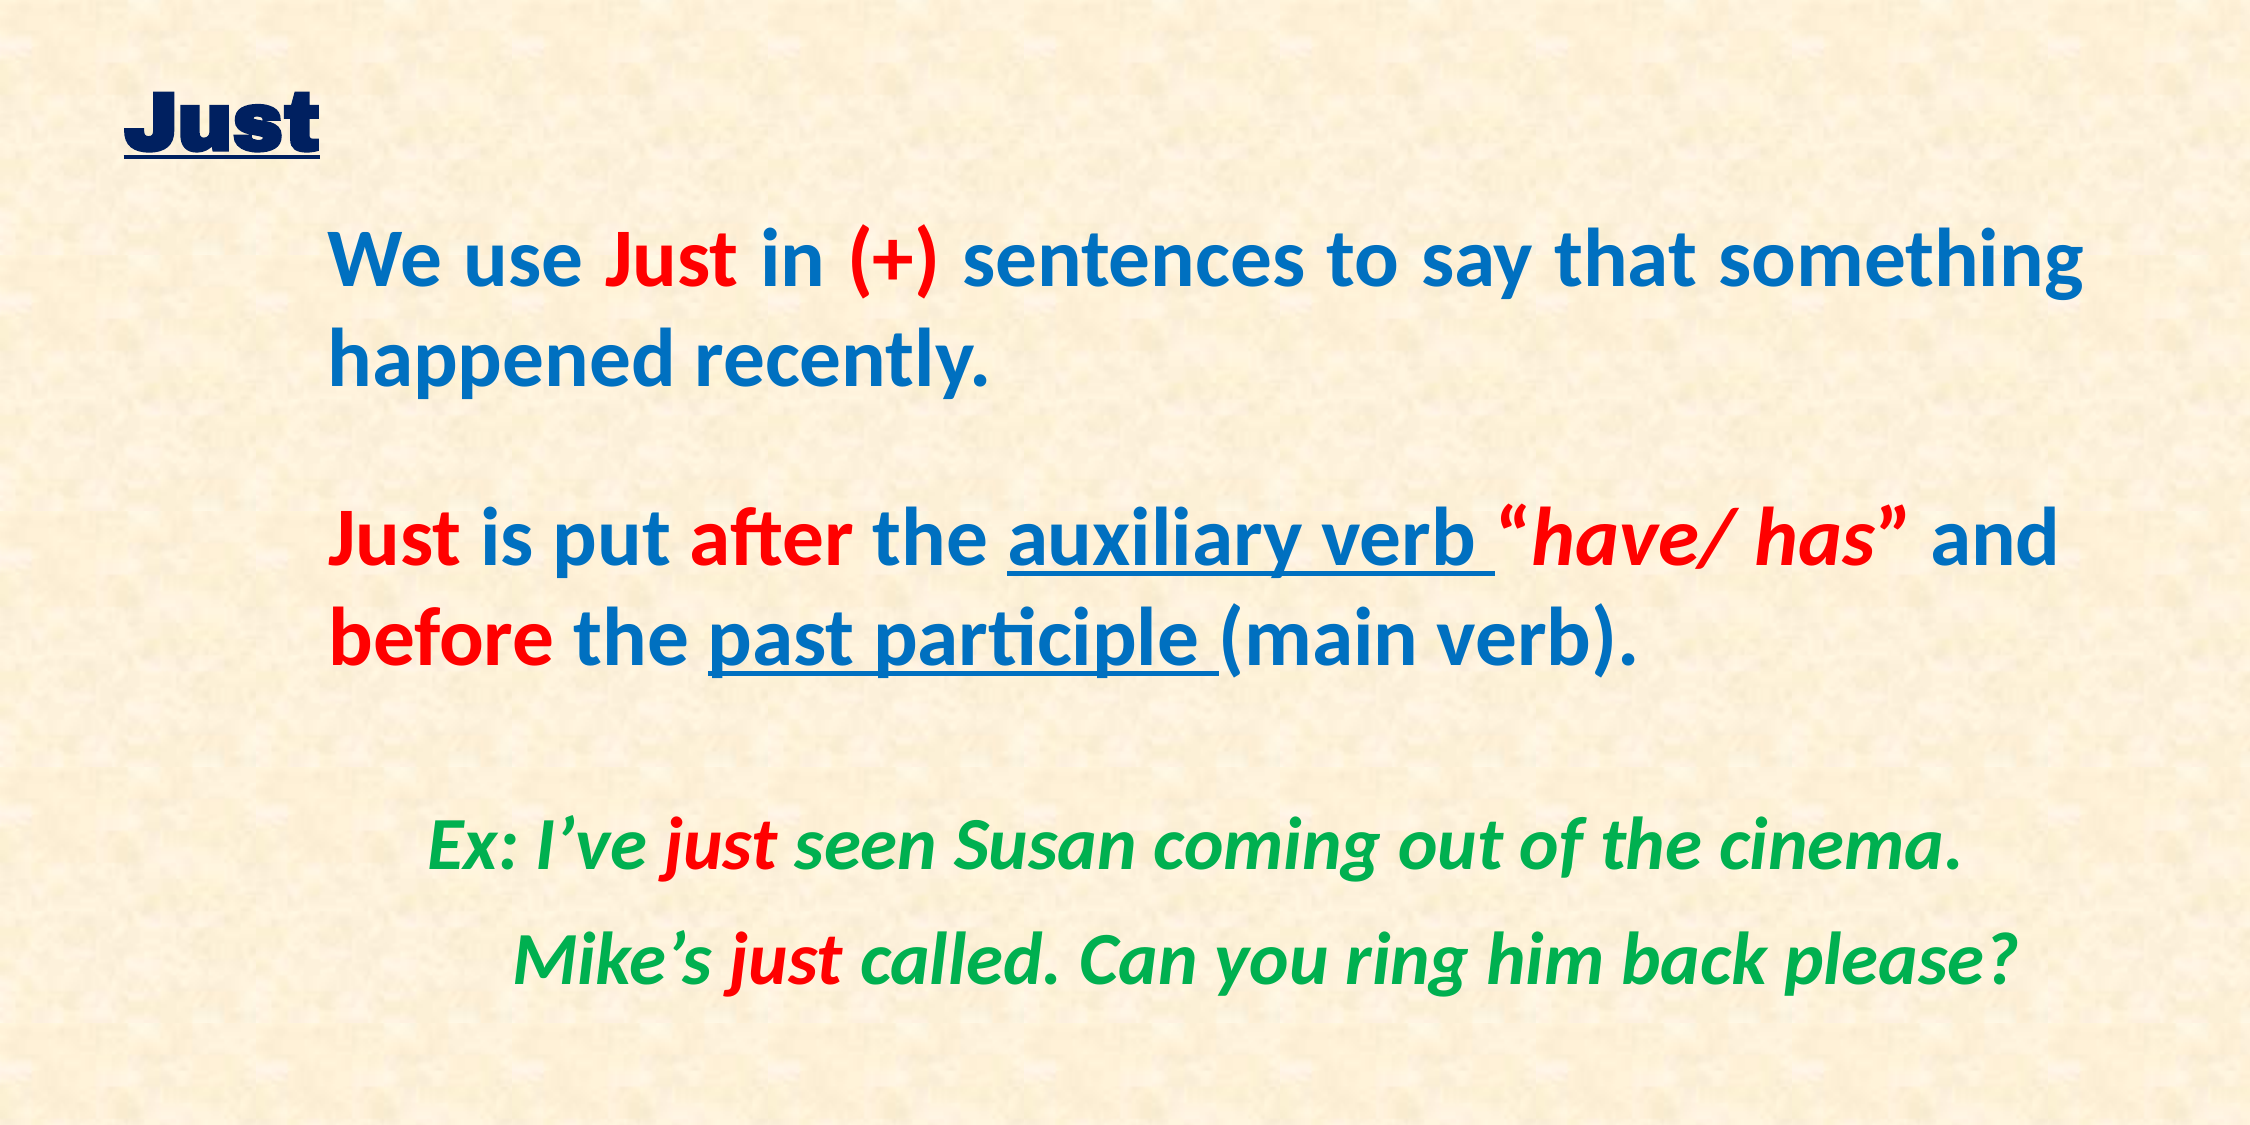

Just
# We use Just in (+) sentences to say that something happened recently.
Just is put after the auxiliary verb “have/ has” and before the past participle (main verb).
Ex: I’ve just seen Susan coming out of the cinema.
     Mike’s just called. Can you ring him back please?